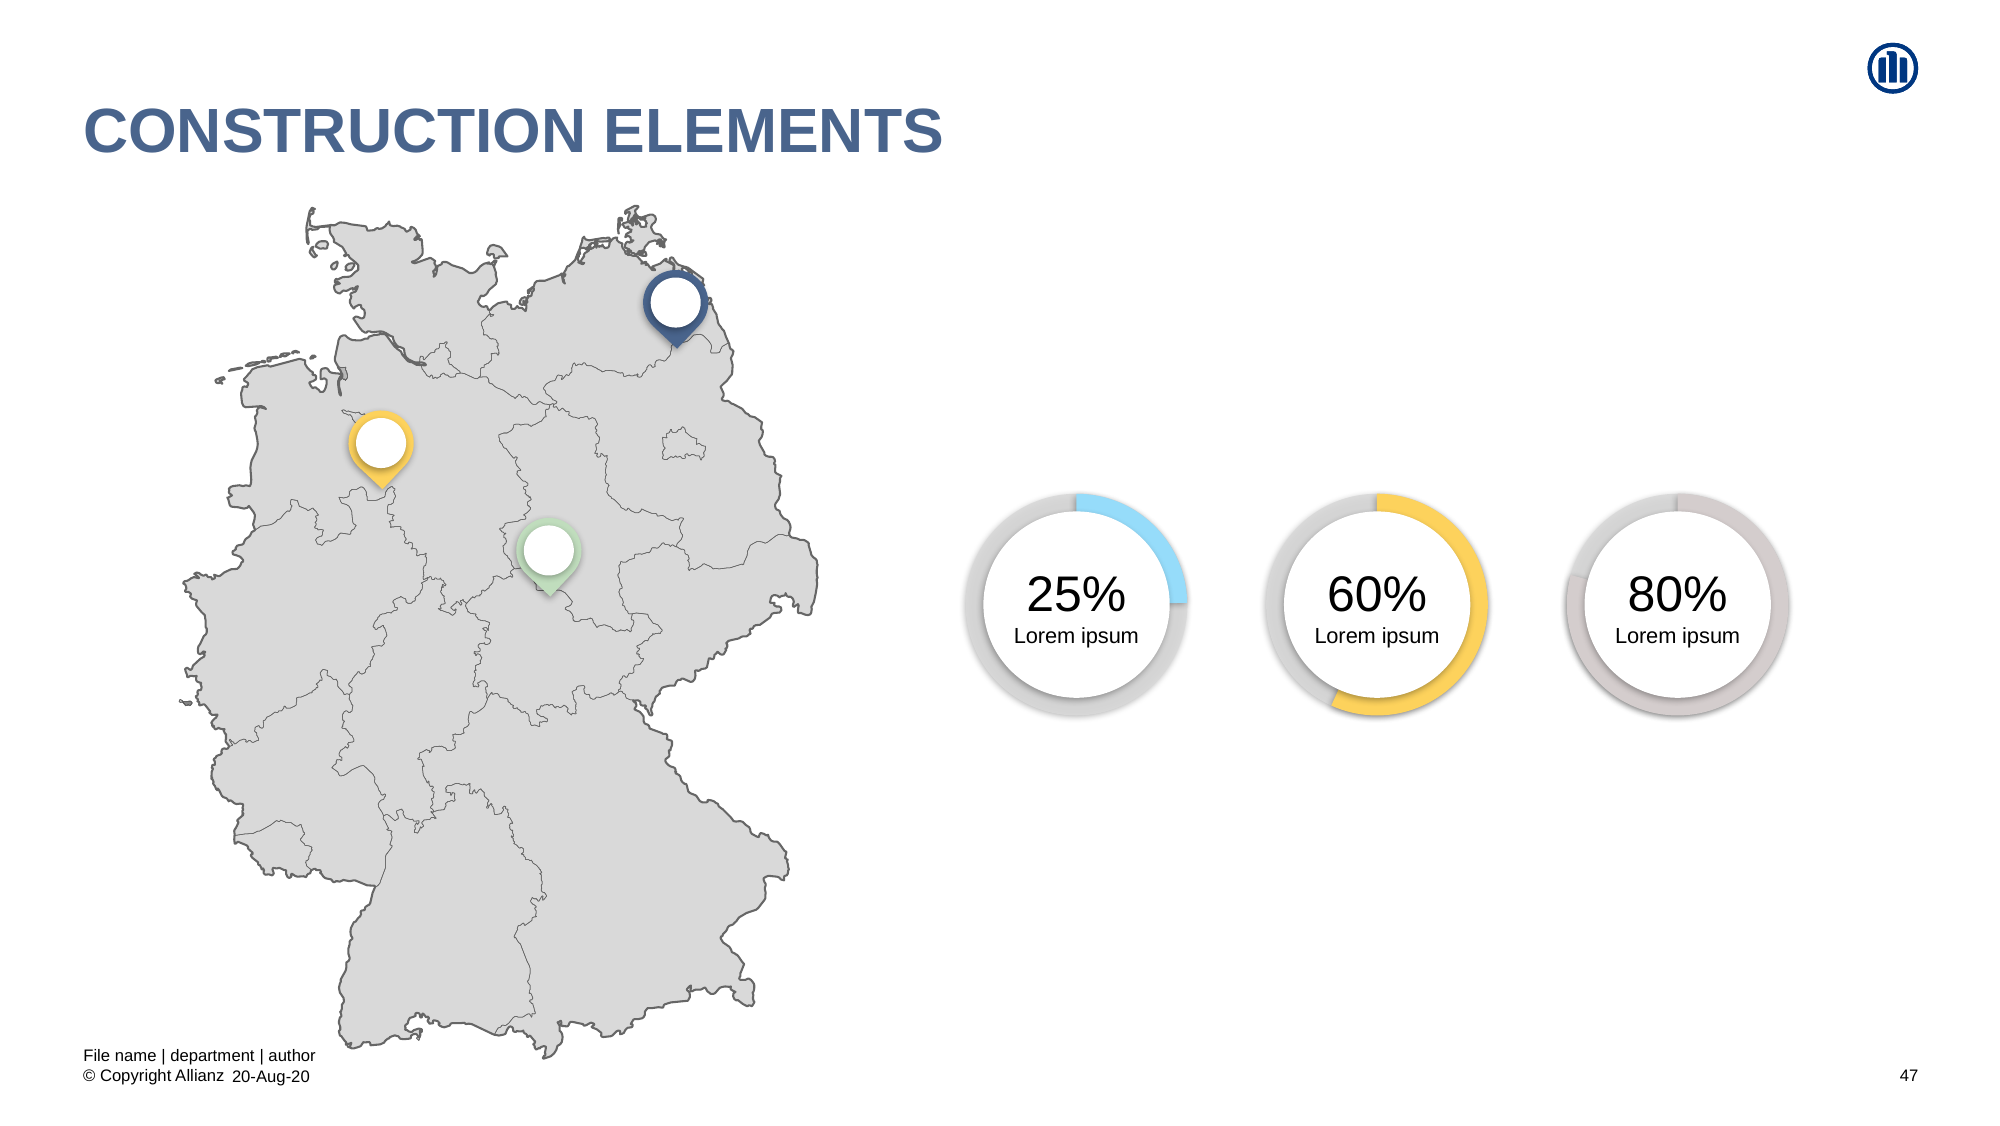

# Construction elements

25%
Lorem ipsum

60%
Lorem ipsum

80%
Lorem ipsum

File name | department | author
47
20-Aug-20